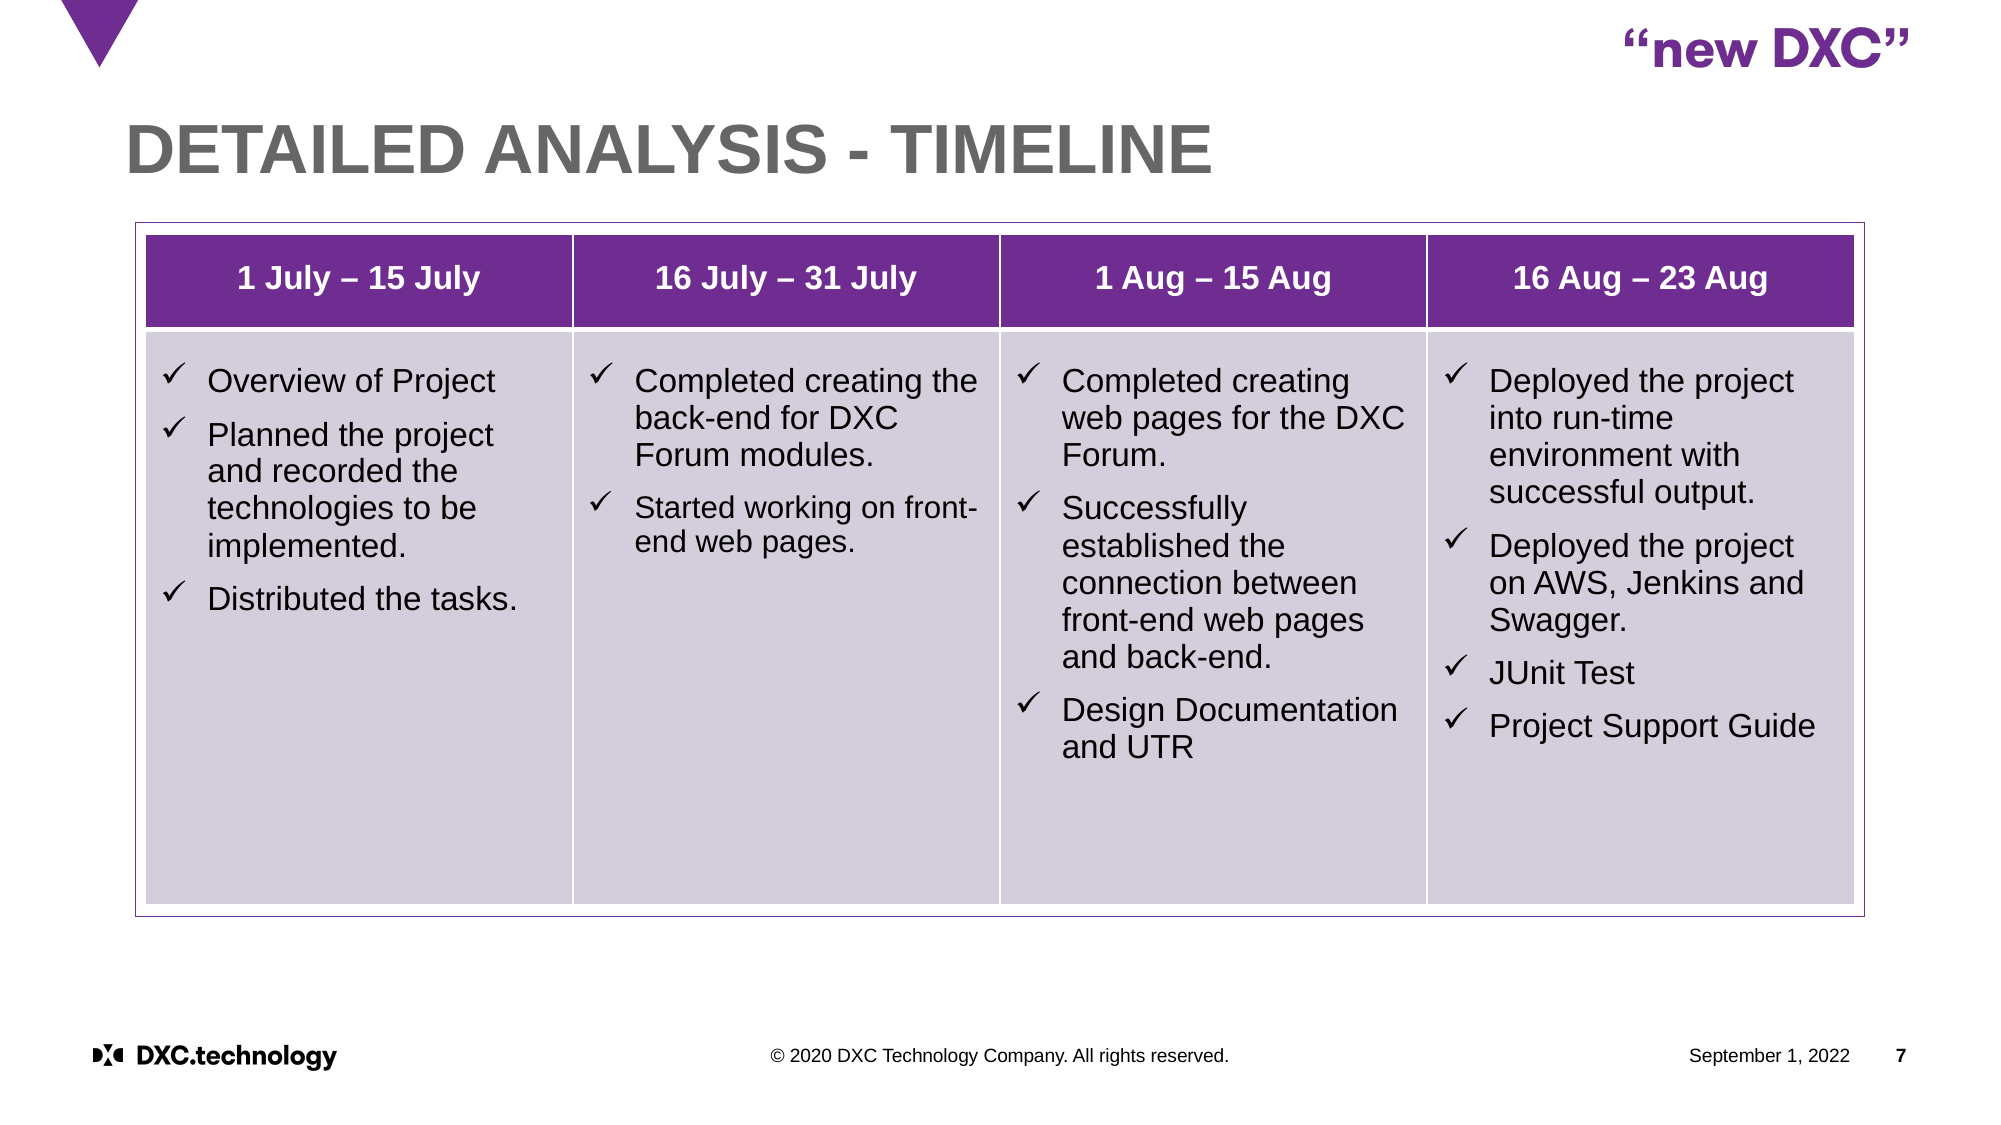

# DETAILED ANALYSIS - TIMELINE

| 1 July – 15 July | 16 July – 31 July | 1 Aug – 15 Aug | 16 Aug – 23 Aug |
| --- | --- | --- | --- |
| Overview of Project Planned the project and recorded the technologies to be implemented. Distributed the tasks. | Completed creating the back-end for DXC Forum modules. Started working on front-end web pages. | Completed creating web pages for the DXC Forum. Successfully established the connection between front-end web pages and back-end. Design Documentation and UTR | Deployed the project into run-time environment with successful output. Deployed the project on AWS, Jenkins and Swagger. JUnit Test Project Support Guide |